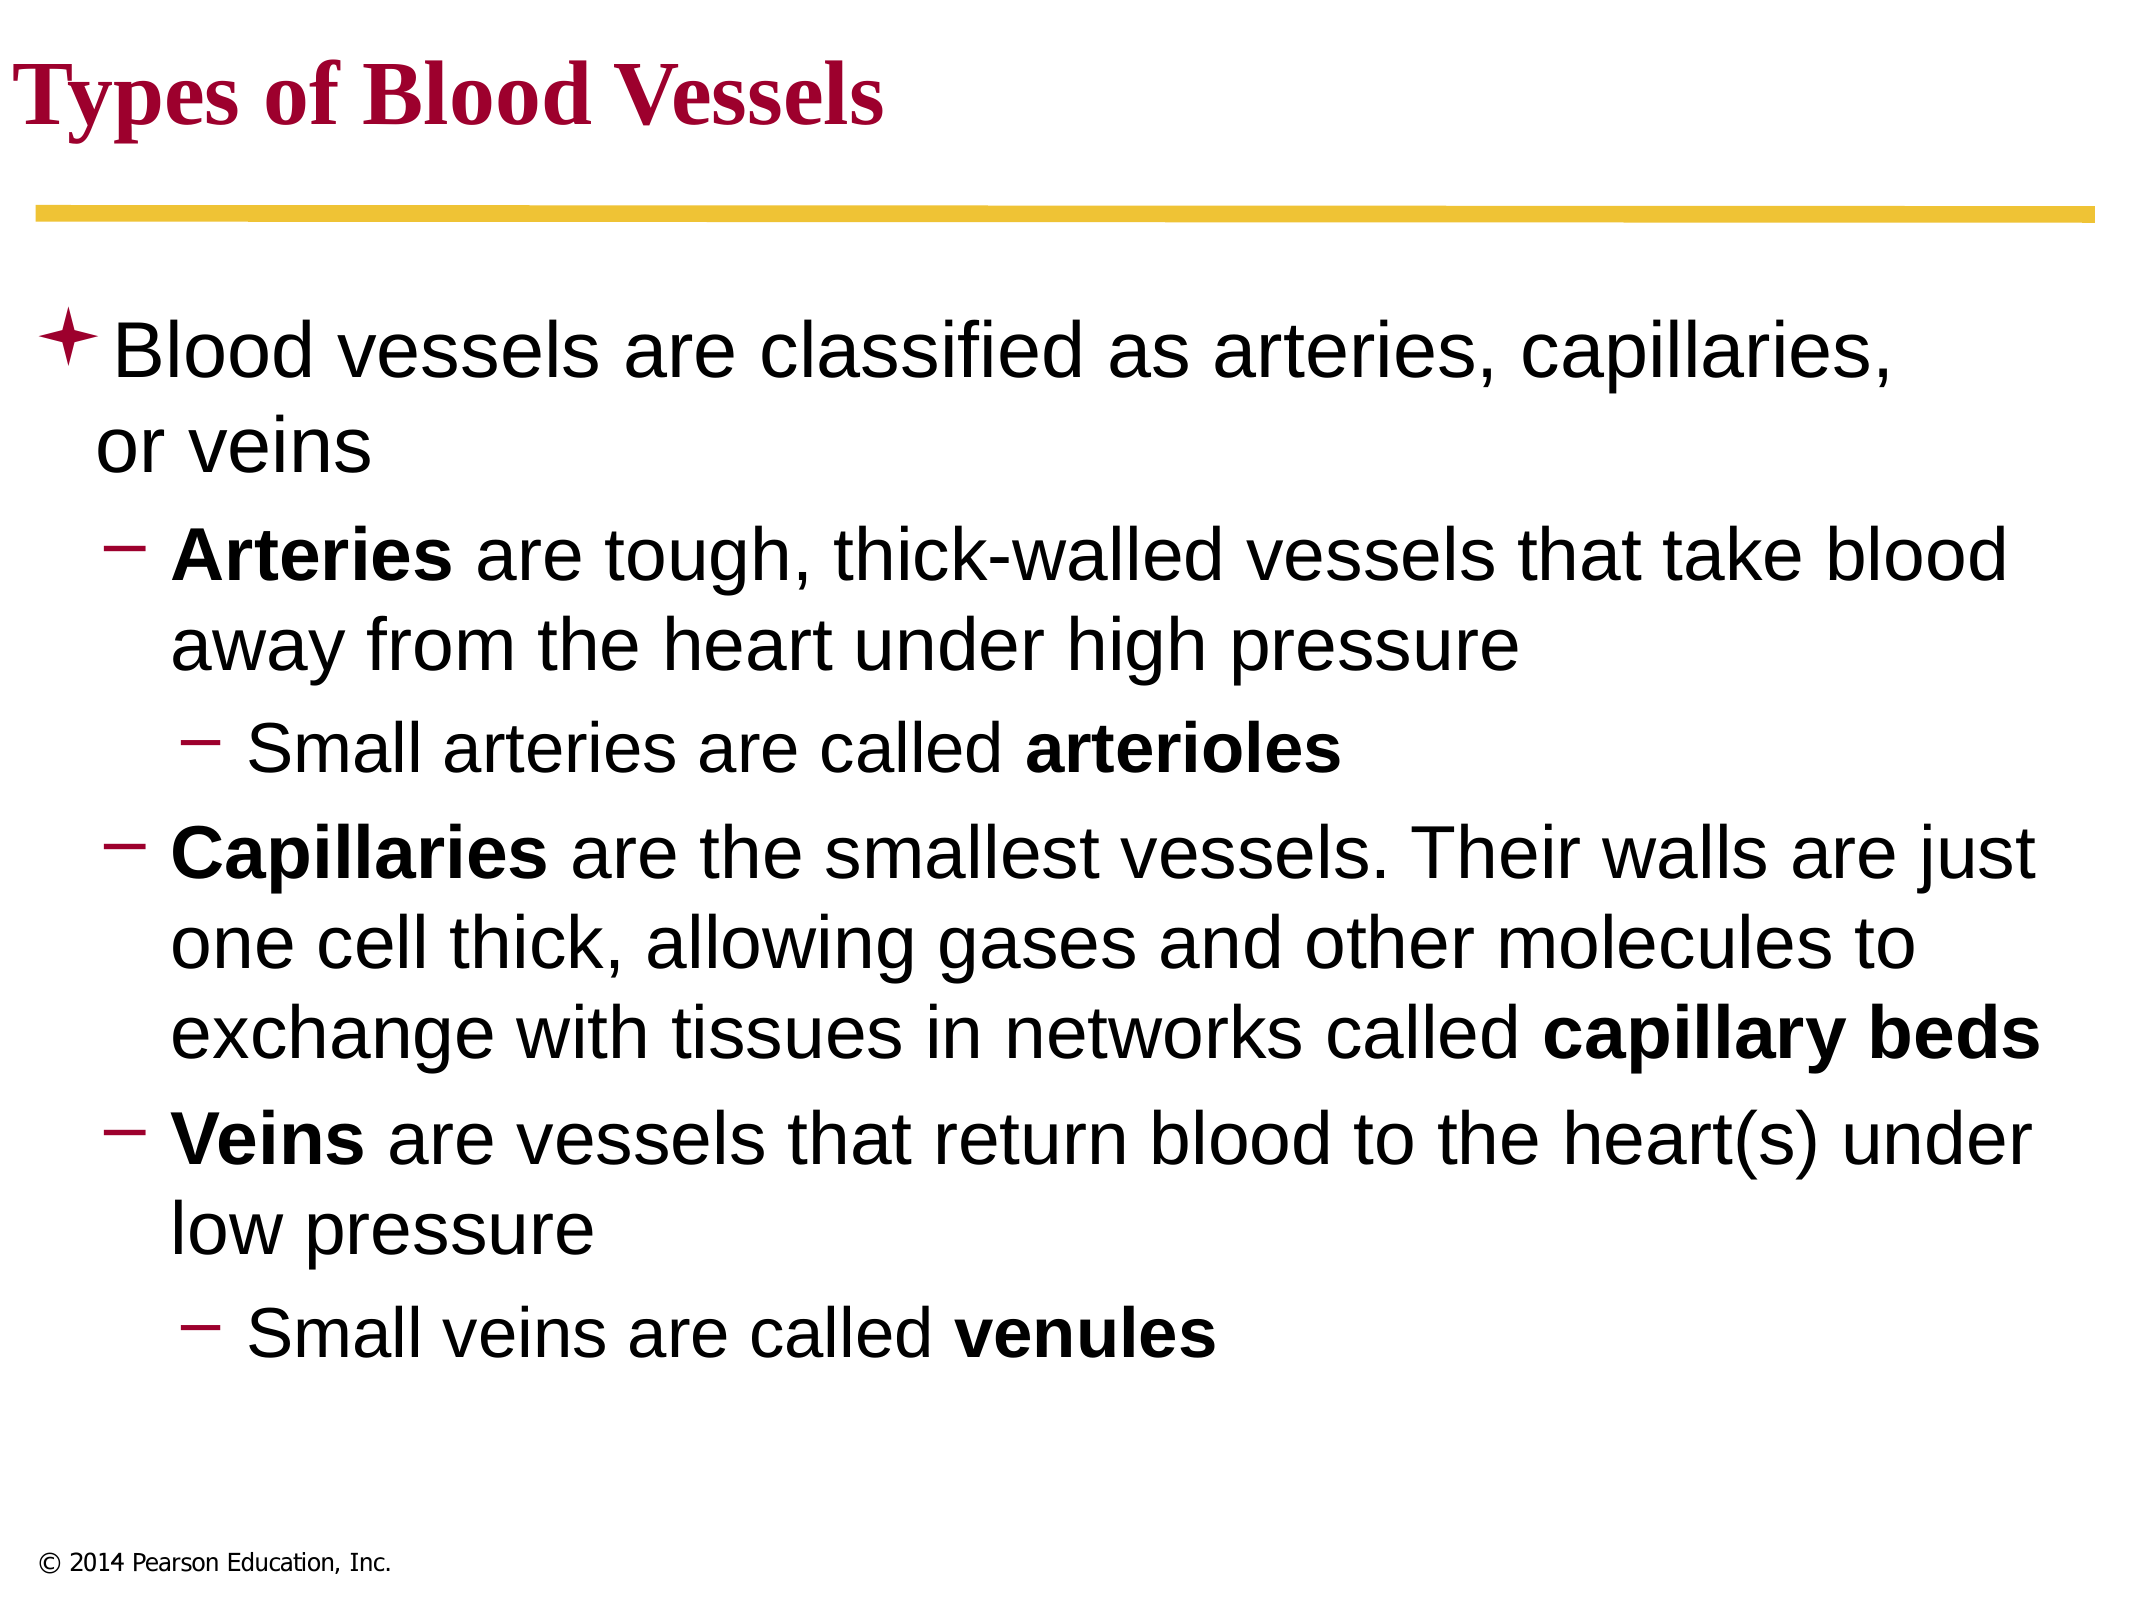

Types of Blood Vessels

Blood vessels are classified as arteries, capillaries,
or veins
Arteries are tough, thick-walled vessels that take blood away from the heart under high pressure
Small arteries are called arterioles
Capillaries are the smallest vessels. Their walls are just one cell thick, allowing gases and other molecules to exchange with tissues in networks called capillary beds
Veins are vessels that return blood to the heart(s) under low pressure
Small veins are called venules